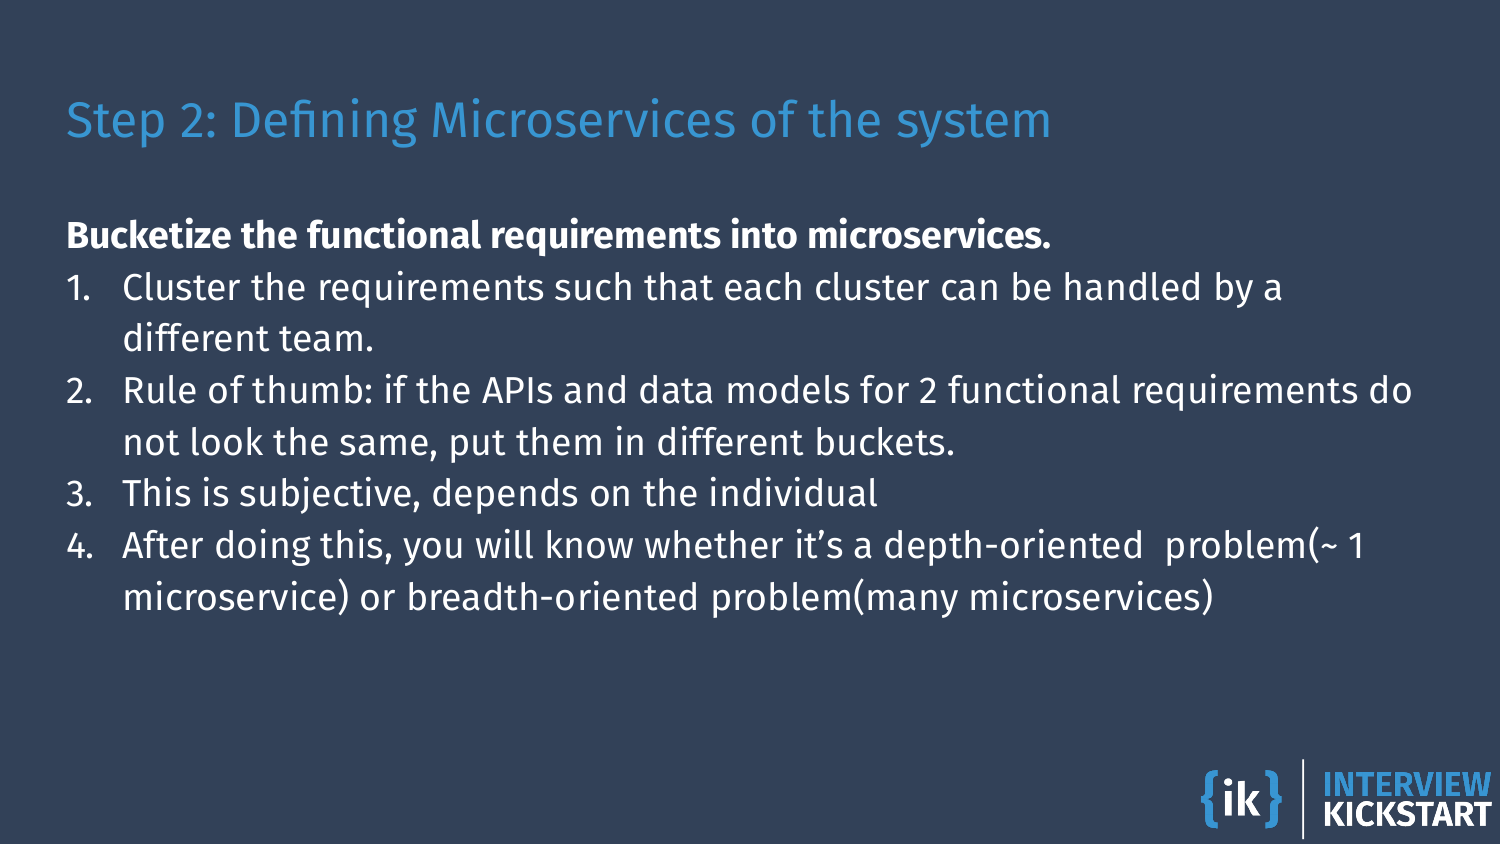

# Step 2: Defining Microservices of the system
Bucketize the functional requirements into microservices.
Cluster the requirements such that each cluster can be handled by a different team.
Rule of thumb: if the APIs and data models for 2 functional requirements do not look the same, put them in different buckets.
This is subjective, depends on the individual
After doing this, you will know whether it’s a depth-oriented  problem(~ 1 microservice) or breadth-oriented problem(many microservices)